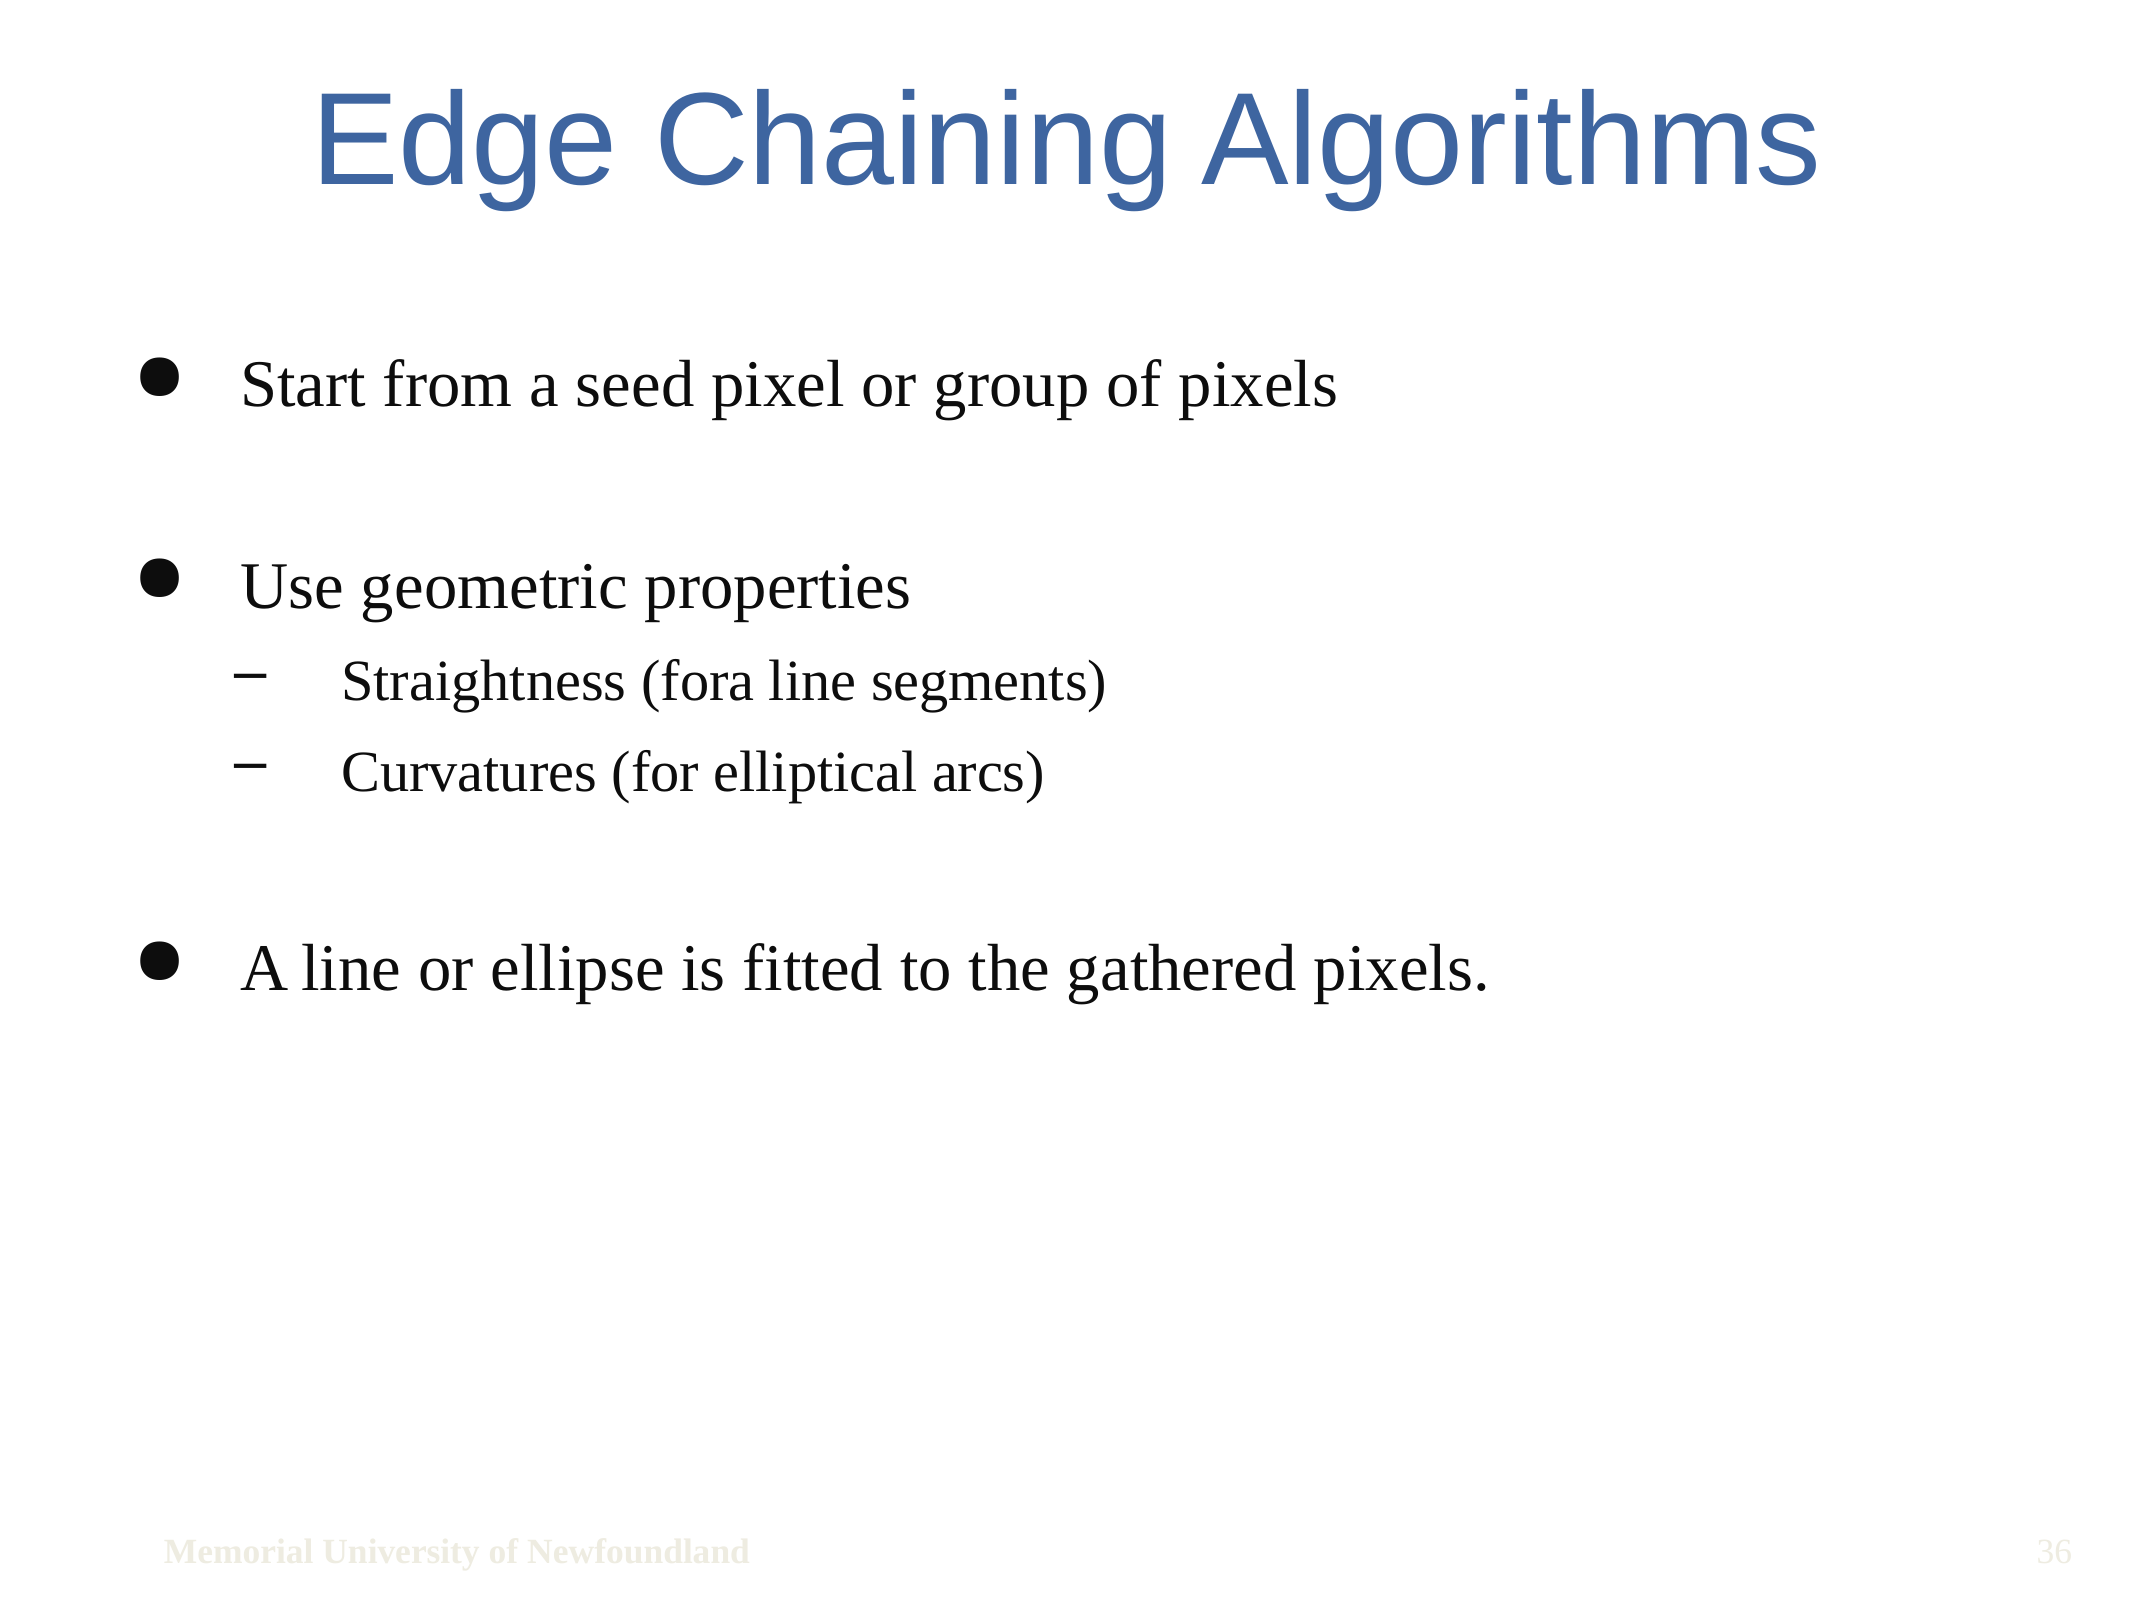

# Edge Chaining Algorithms
Start from a seed pixel or group of pixels

Use geometric properties
Straightness (fora line segments)
Curvatures (for elliptical arcs)

A line or ellipse is fitted to the gathered pixels.

36
Memorial University of Newfoundland